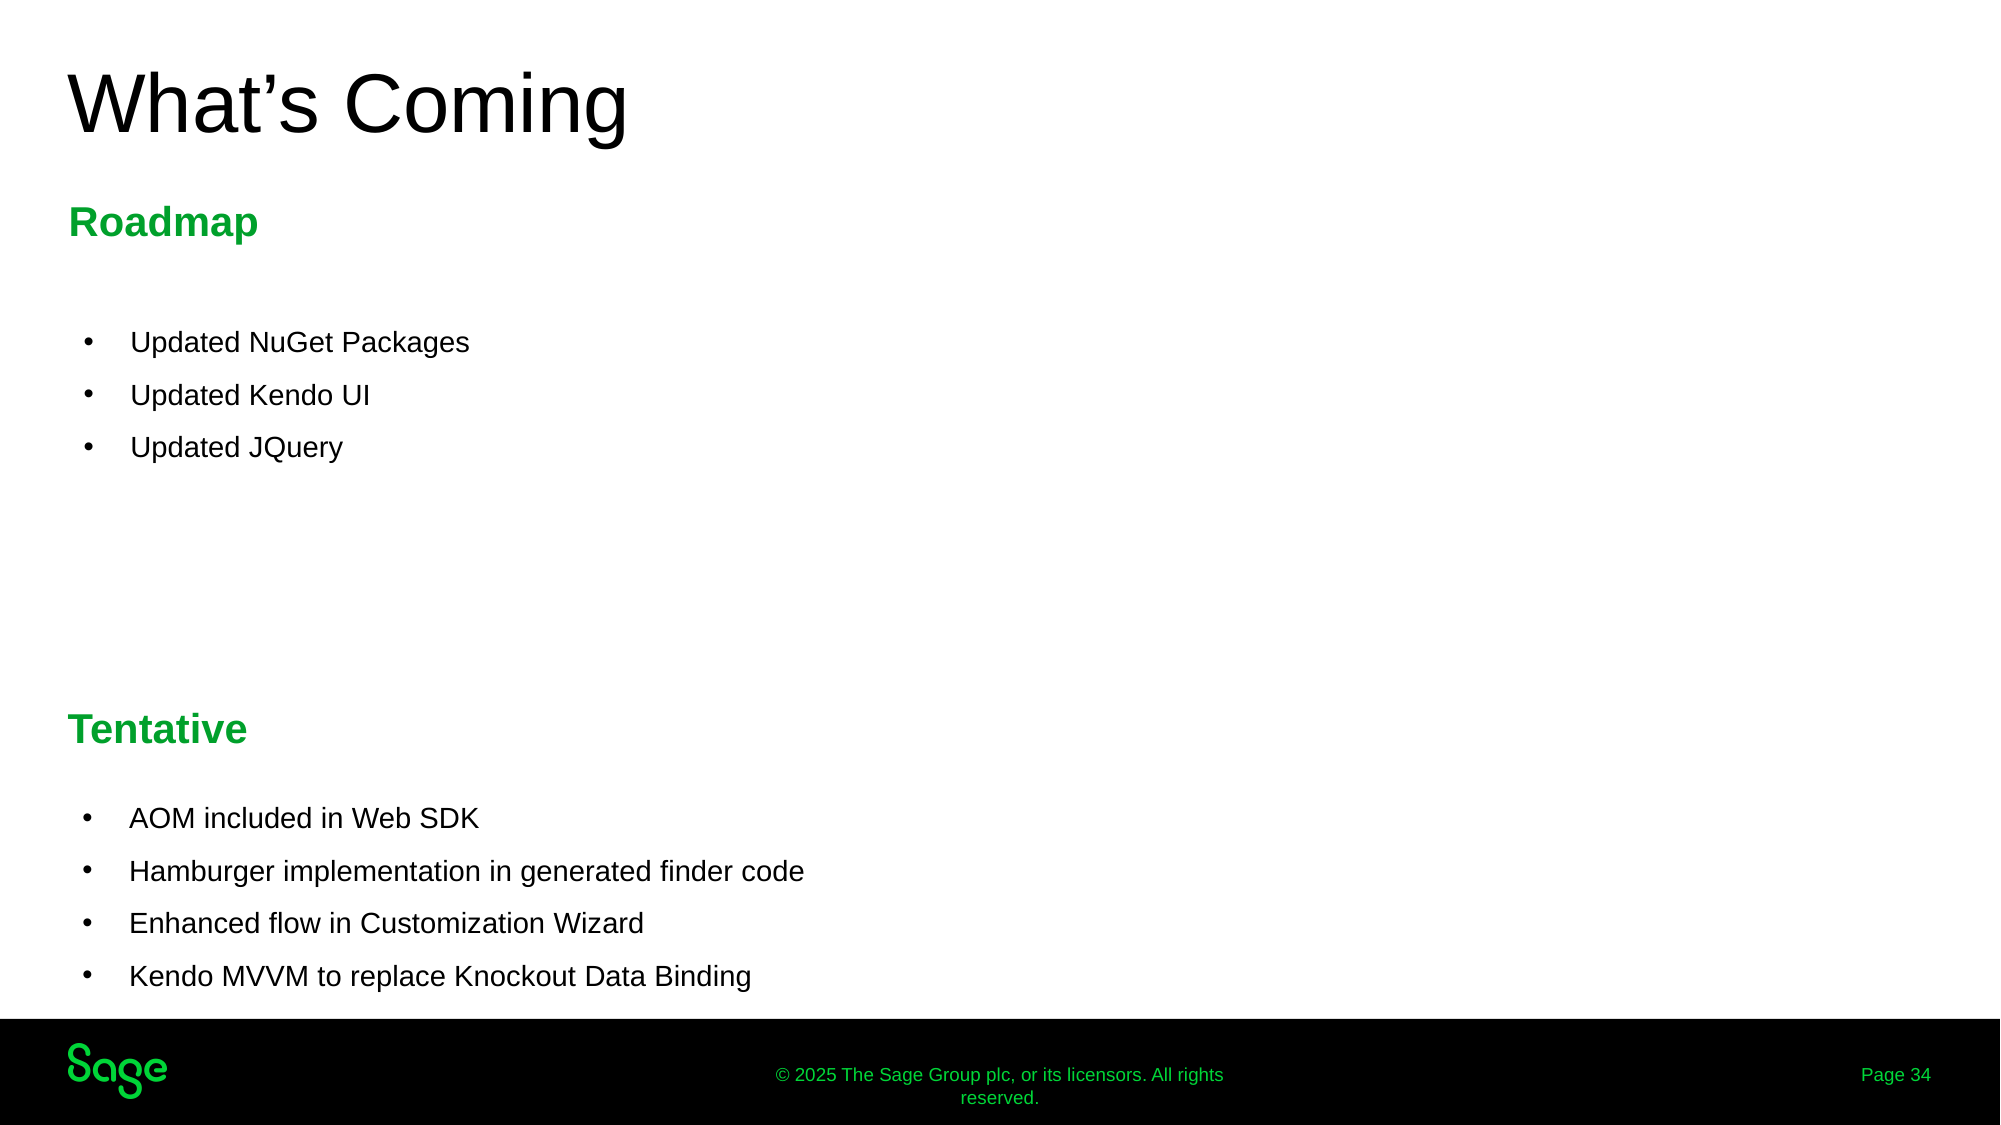

# What’s Coming
Roadmap
Updated NuGet Packages
Updated Kendo UI
Updated JQuery

Web Screens
Tentative
AOM included in Web SDK
Hamburger implementation in generated finder code
Enhanced flow in Customization Wizard
Kendo MVVM to replace Knockout Data Binding
Page 34